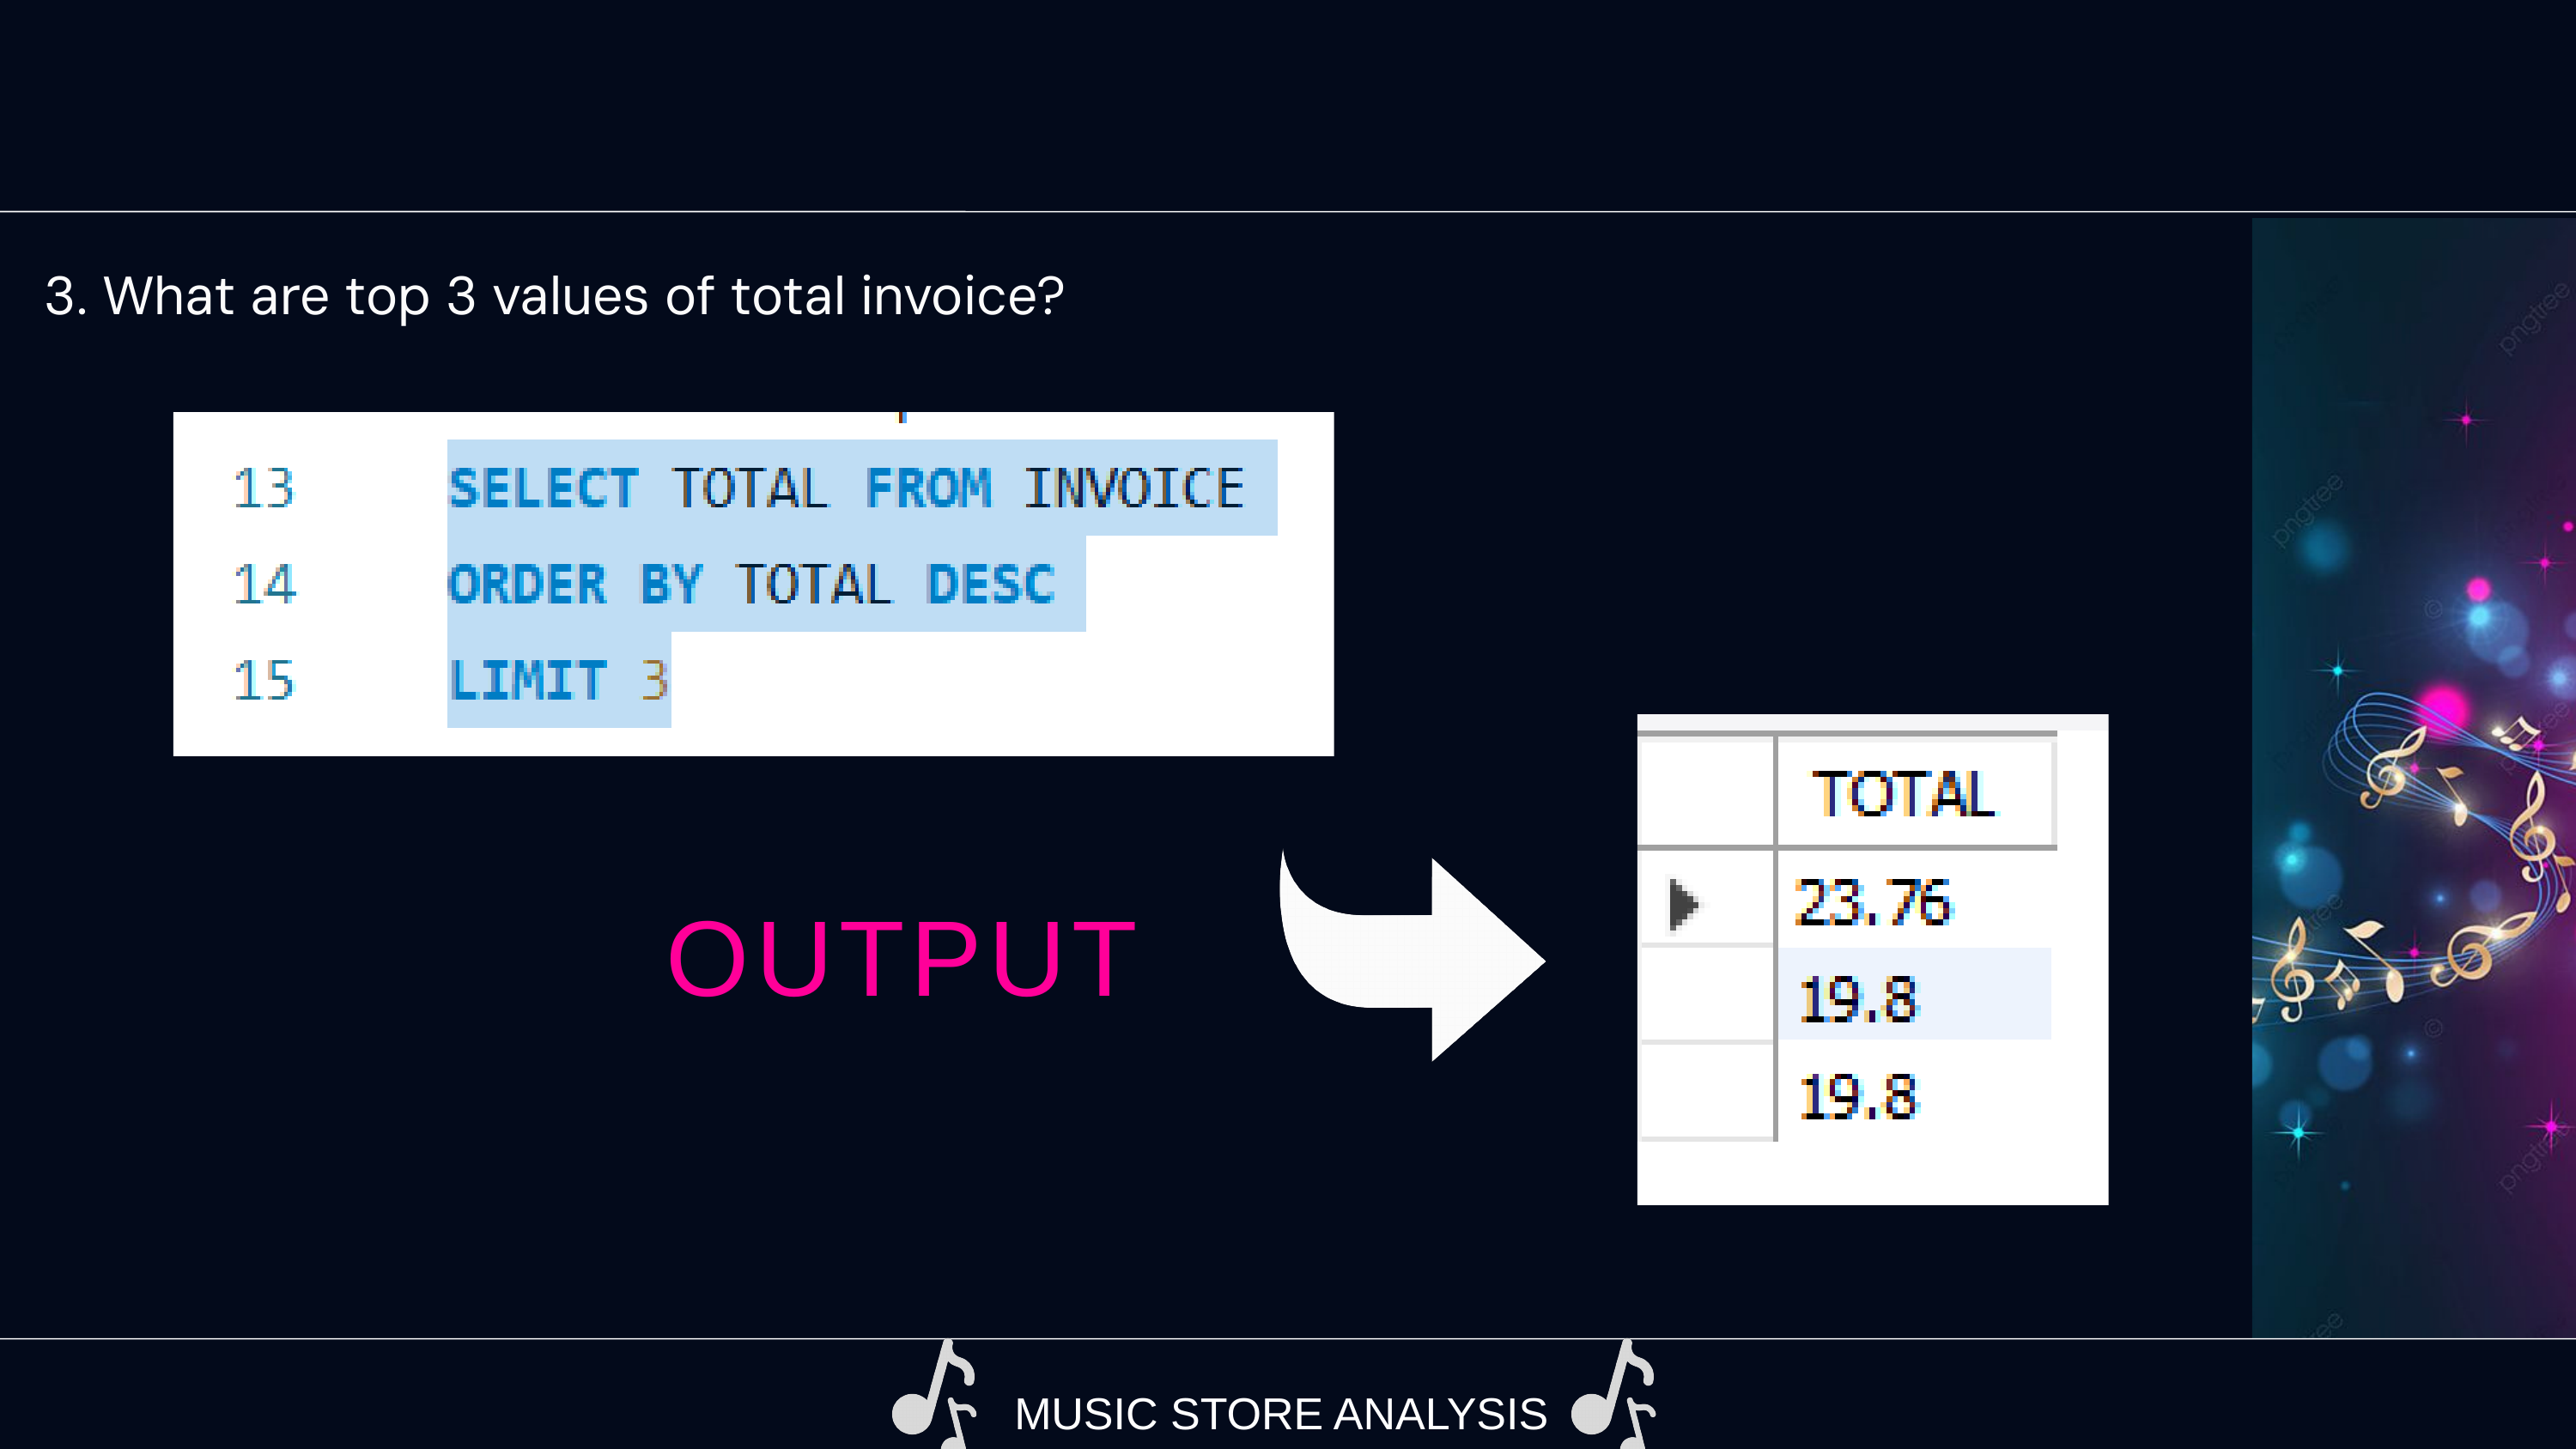

3. What are top 3 values of total invoice?

OUTPUT

MUSIC STORE ANALYSIS